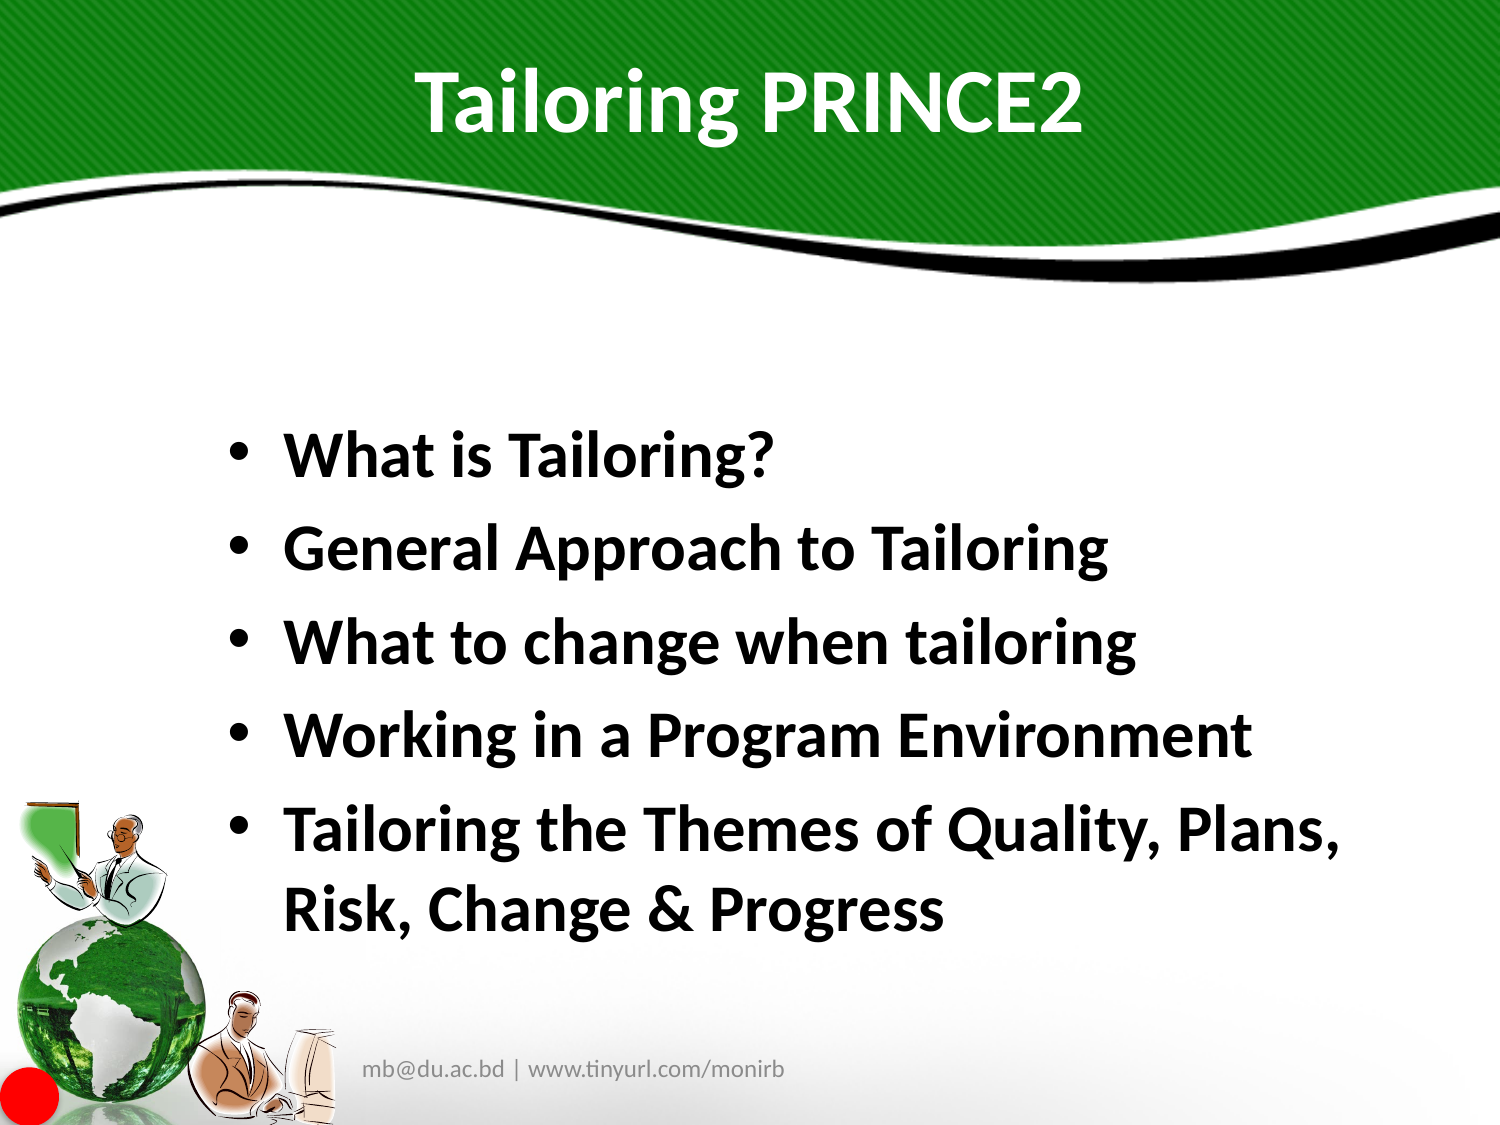

# Tailoring PRINCE2
What is Tailoring?
General Approach to Tailoring
What to change when tailoring
Working in a Program Environment
Tailoring the Themes of Quality, Plans, Risk, Change & Progress
mb@du.ac.bd | www.tinyurl.com/monirb